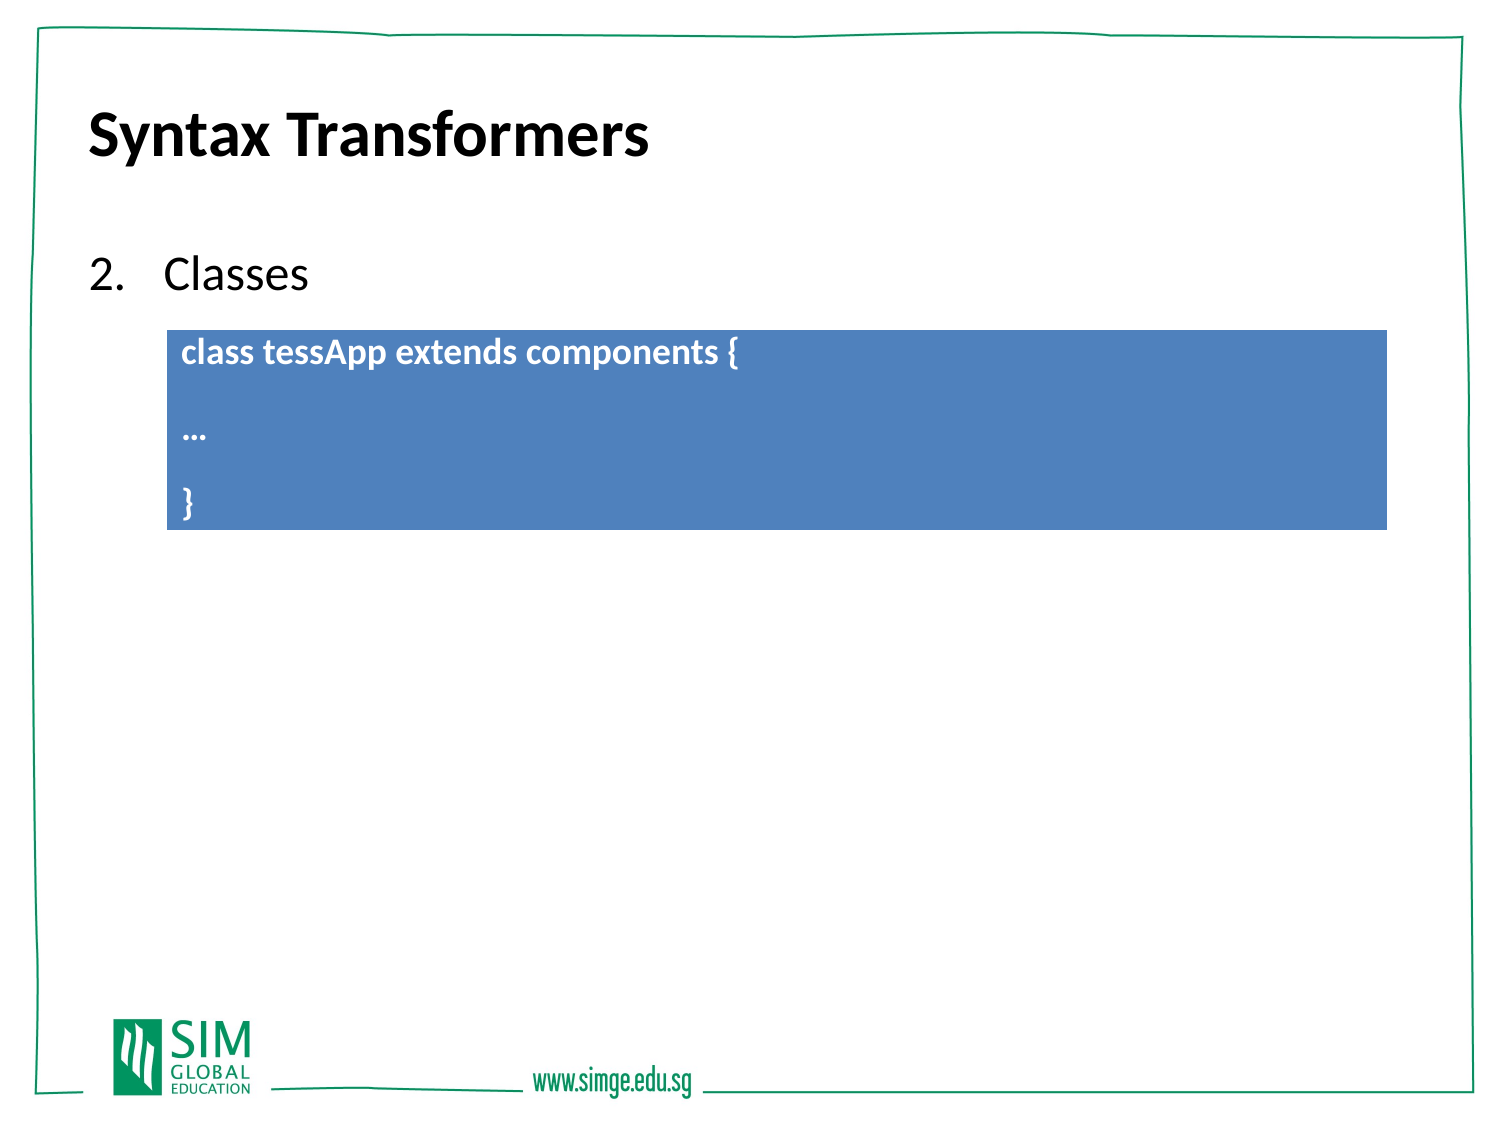

Syntax Transformers
Classes

| class tessApp extends components { … } |
| --- |